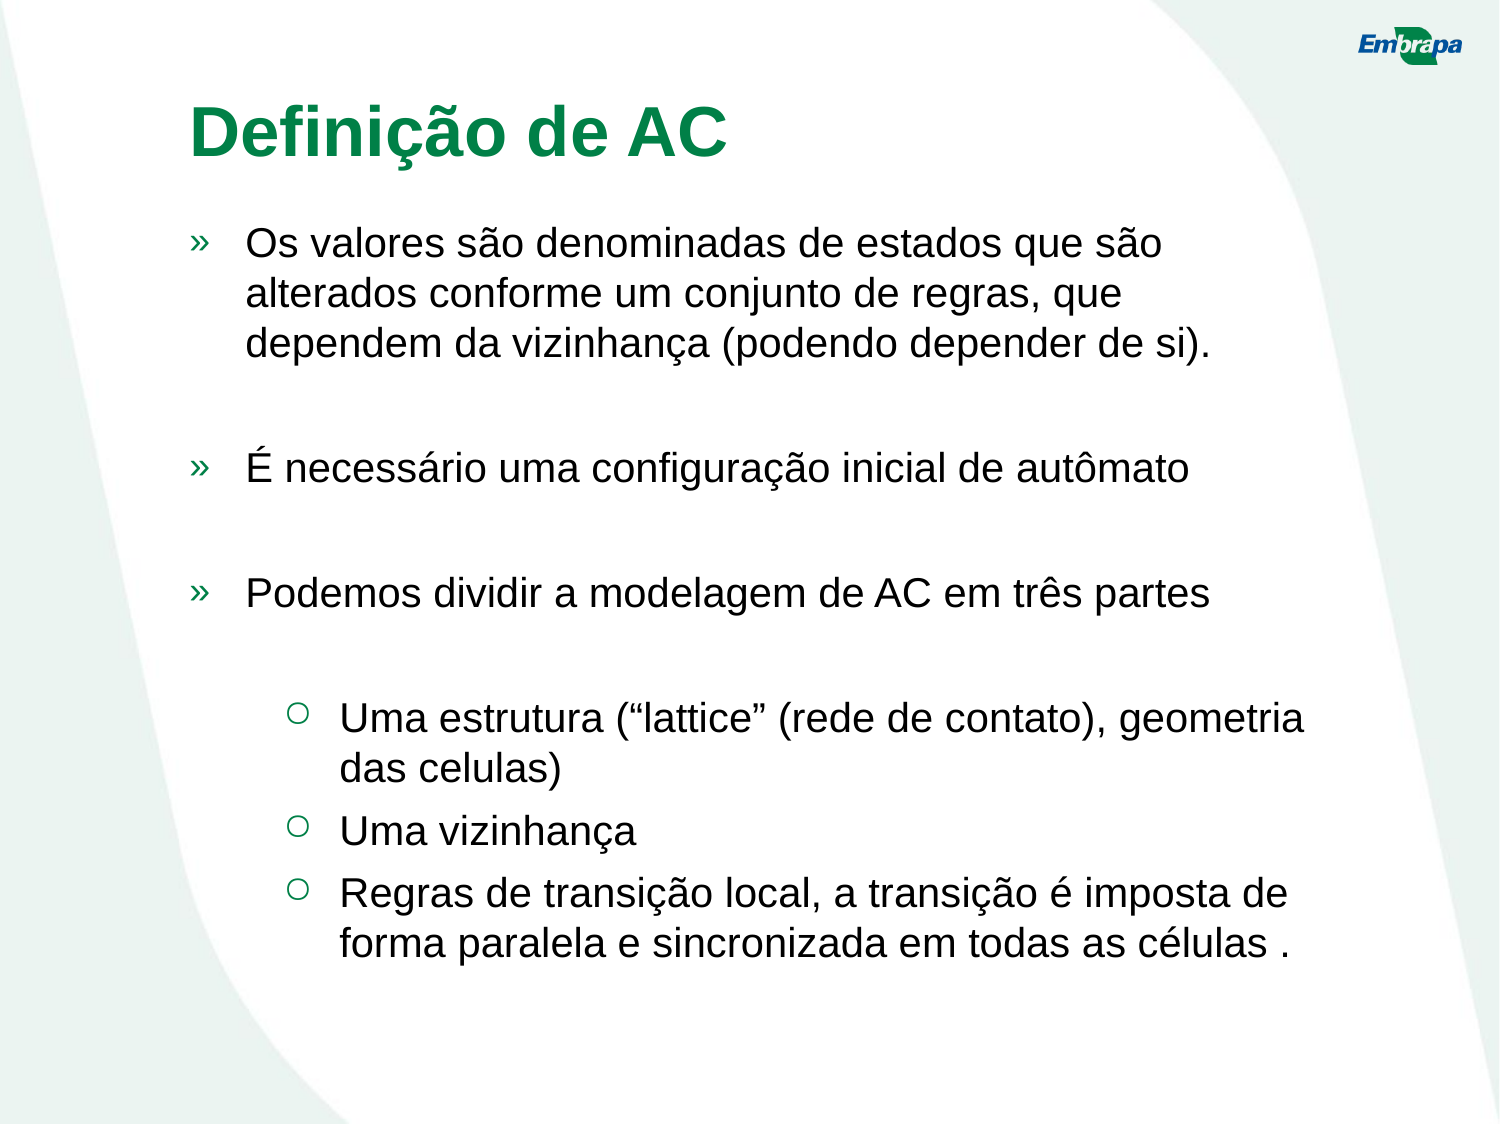

Definição de AC
Os valores são denominadas de estados que são alterados conforme um conjunto de regras, que dependem da vizinhança (podendo depender de si).

É necessário uma configuração inicial de autômato

Podemos dividir a modelagem de AC em três partes

Uma estrutura (“lattice” (rede de contato), geometria das celulas)
Uma vizinhança
Regras de transição local, a transição é imposta de forma paralela e sincronizada em todas as células .